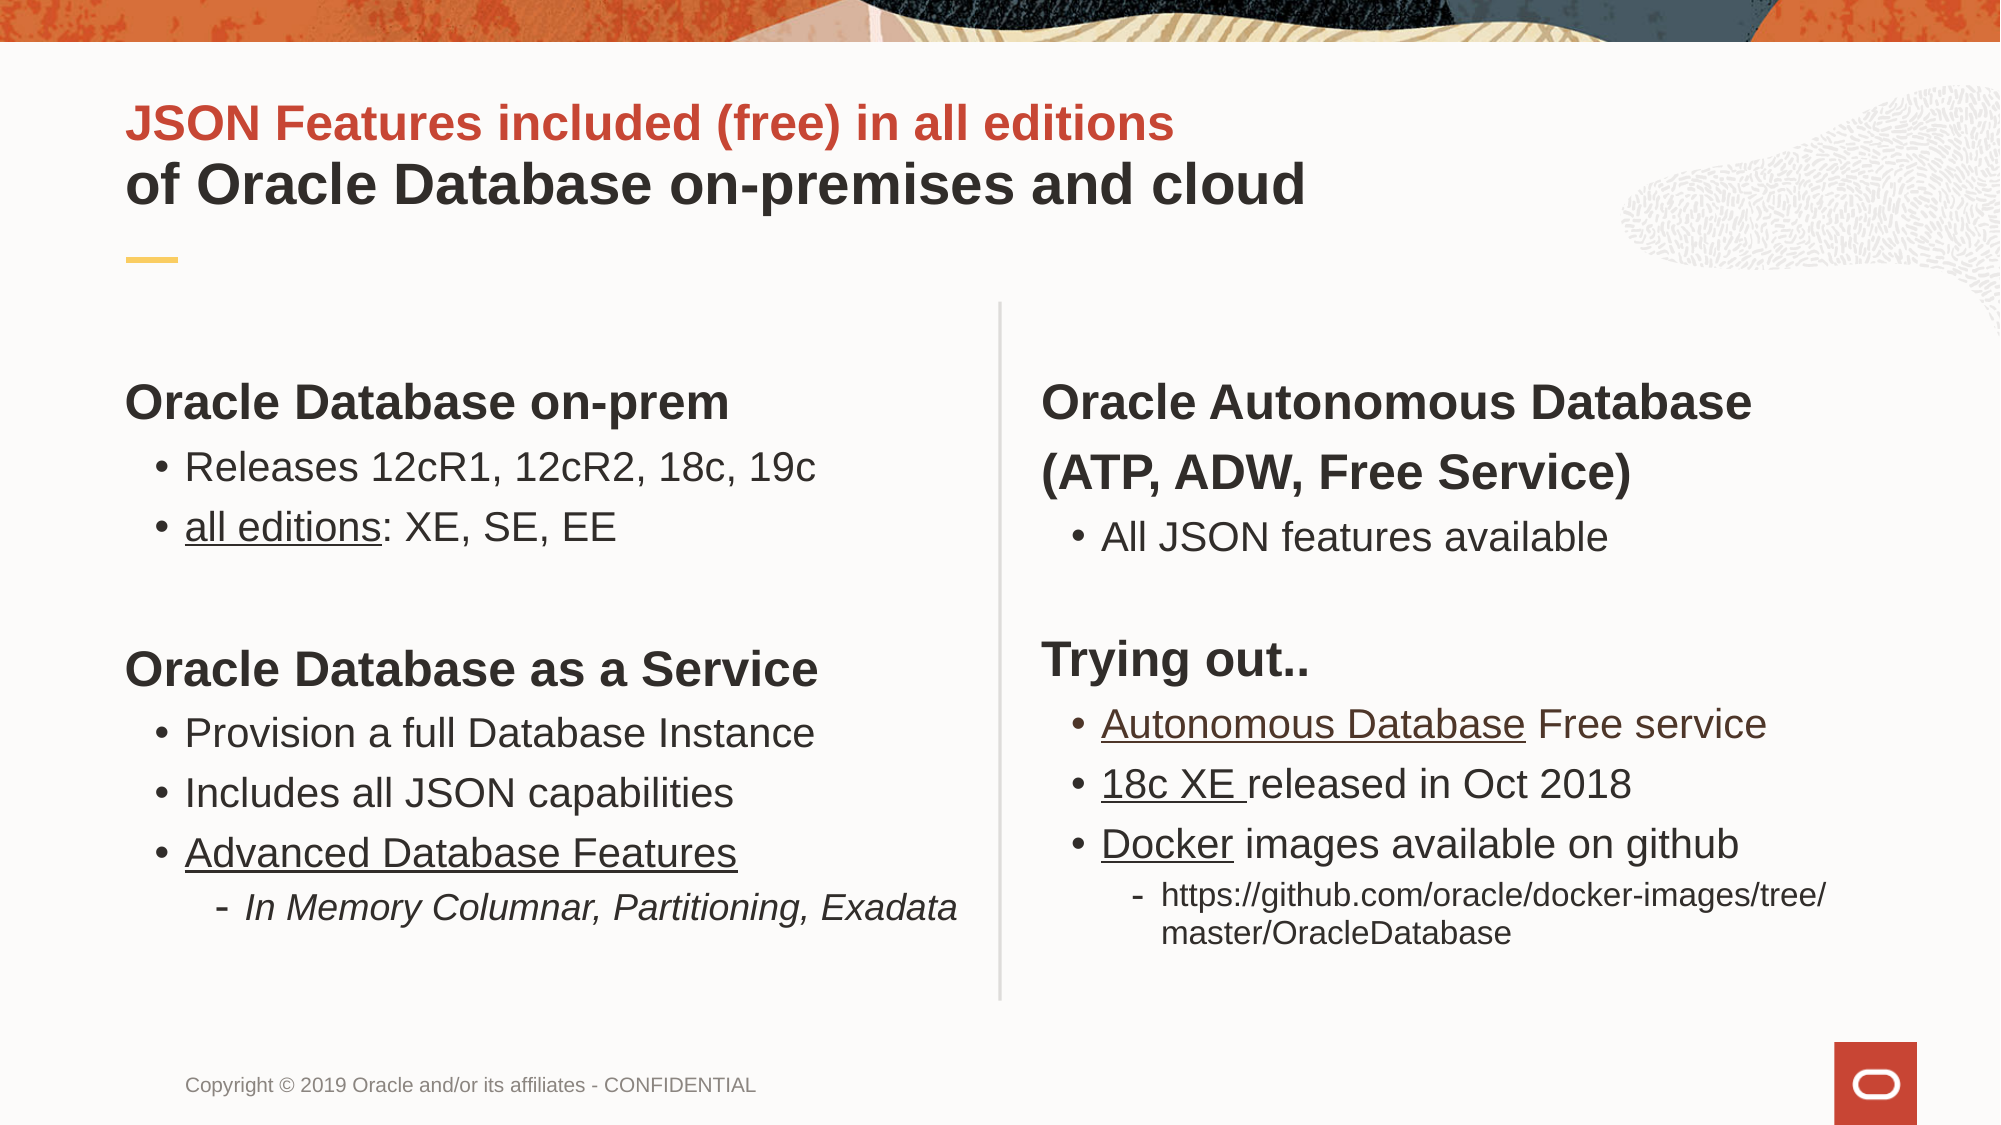

# JSON Features included (free) in all editions of Oracle Database on-premises and cloud

Oracle Database on-prem
Releases 12cR1, 12cR2, 18c, 19c
all editions: XE, SE, EE

Oracle Database as a Service
Provision a full Database Instance
Includes all JSON capabilities
Advanced Database Features
In Memory Columnar, Partitioning, Exadata

Oracle Autonomous Database
(ATP, ADW, Free Service)
All JSON features available

Trying out..
Autonomous Database Free service
18c XE released in Oct 2018
Docker images available on github
https://github.com/oracle/docker-images/tree/master/OracleDatabase

Copyright © 2019 Oracle and/or its affiliates - CONFIDENTIAL